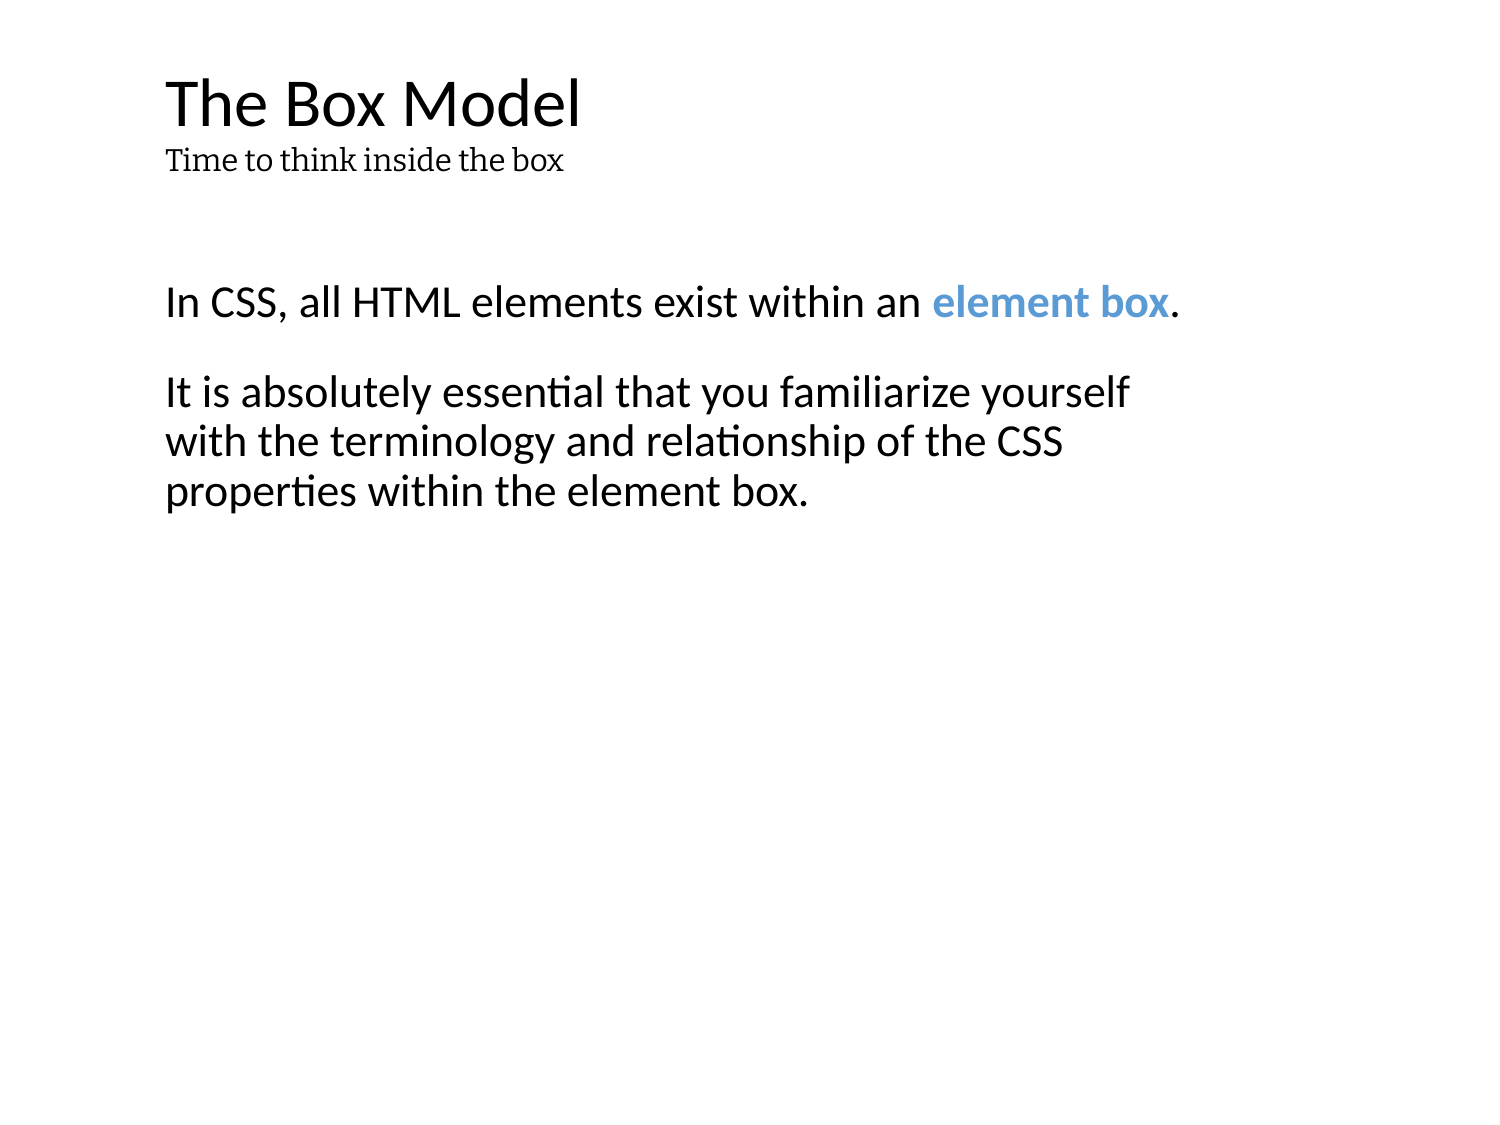

# The Box Model
Time to think inside the box
In CSS, all HTML elements exist within an element box.
It is absolutely essential that you familiarize yourself with the terminology and relationship of the CSS properties within the element box.
58